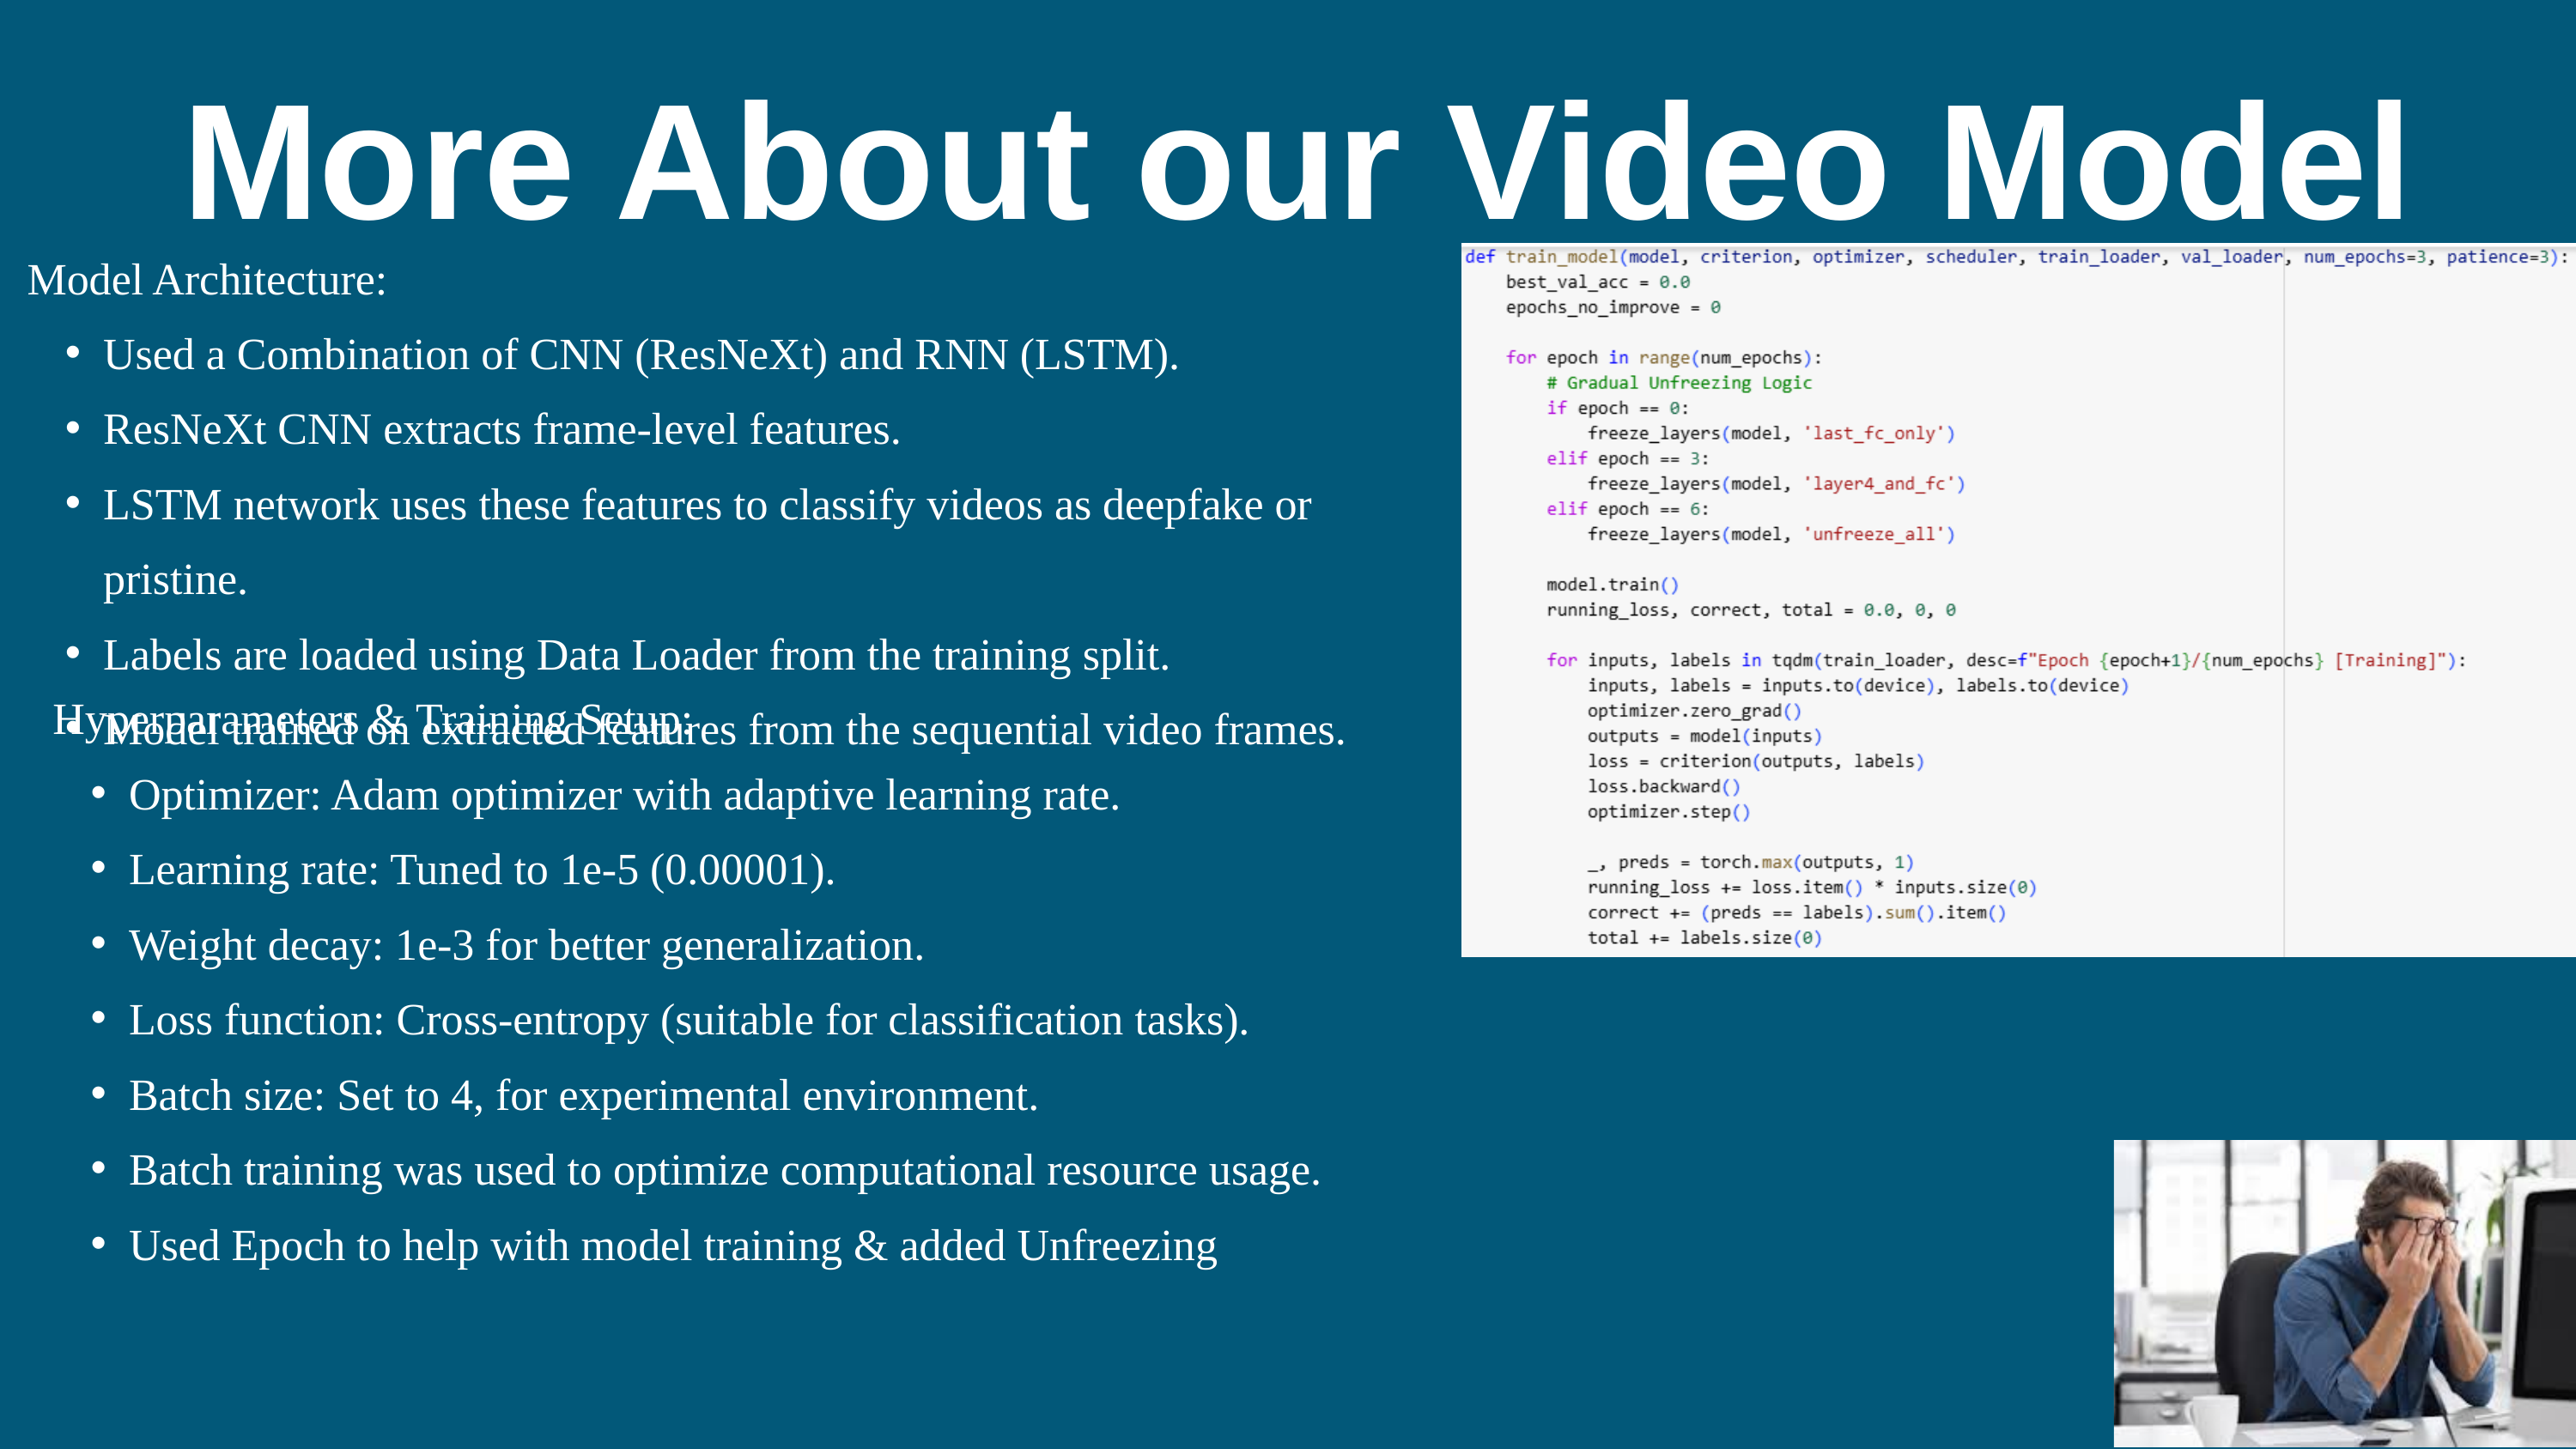

More About our Video Model
Model Architecture:
Used a Combination of CNN (ResNeXt) and RNN (LSTM).
ResNeXt CNN extracts frame-level features.
LSTM network uses these features to classify videos as deepfake or pristine.
Labels are loaded using Data Loader from the training split.
Model trained on extracted features from the sequential video frames.

Hyperparameters & Training Setup:
Optimizer: Adam optimizer with adaptive learning rate.
Learning rate: Tuned to 1e-5 (0.00001).
Weight decay: 1e-3 for better generalization.
Loss function: Cross-entropy (suitable for classification tasks).
Batch size: Set to 4, for experimental environment.
Batch training was used to optimize computational resource usage.
Used Epoch to help with model training & added Unfreezing